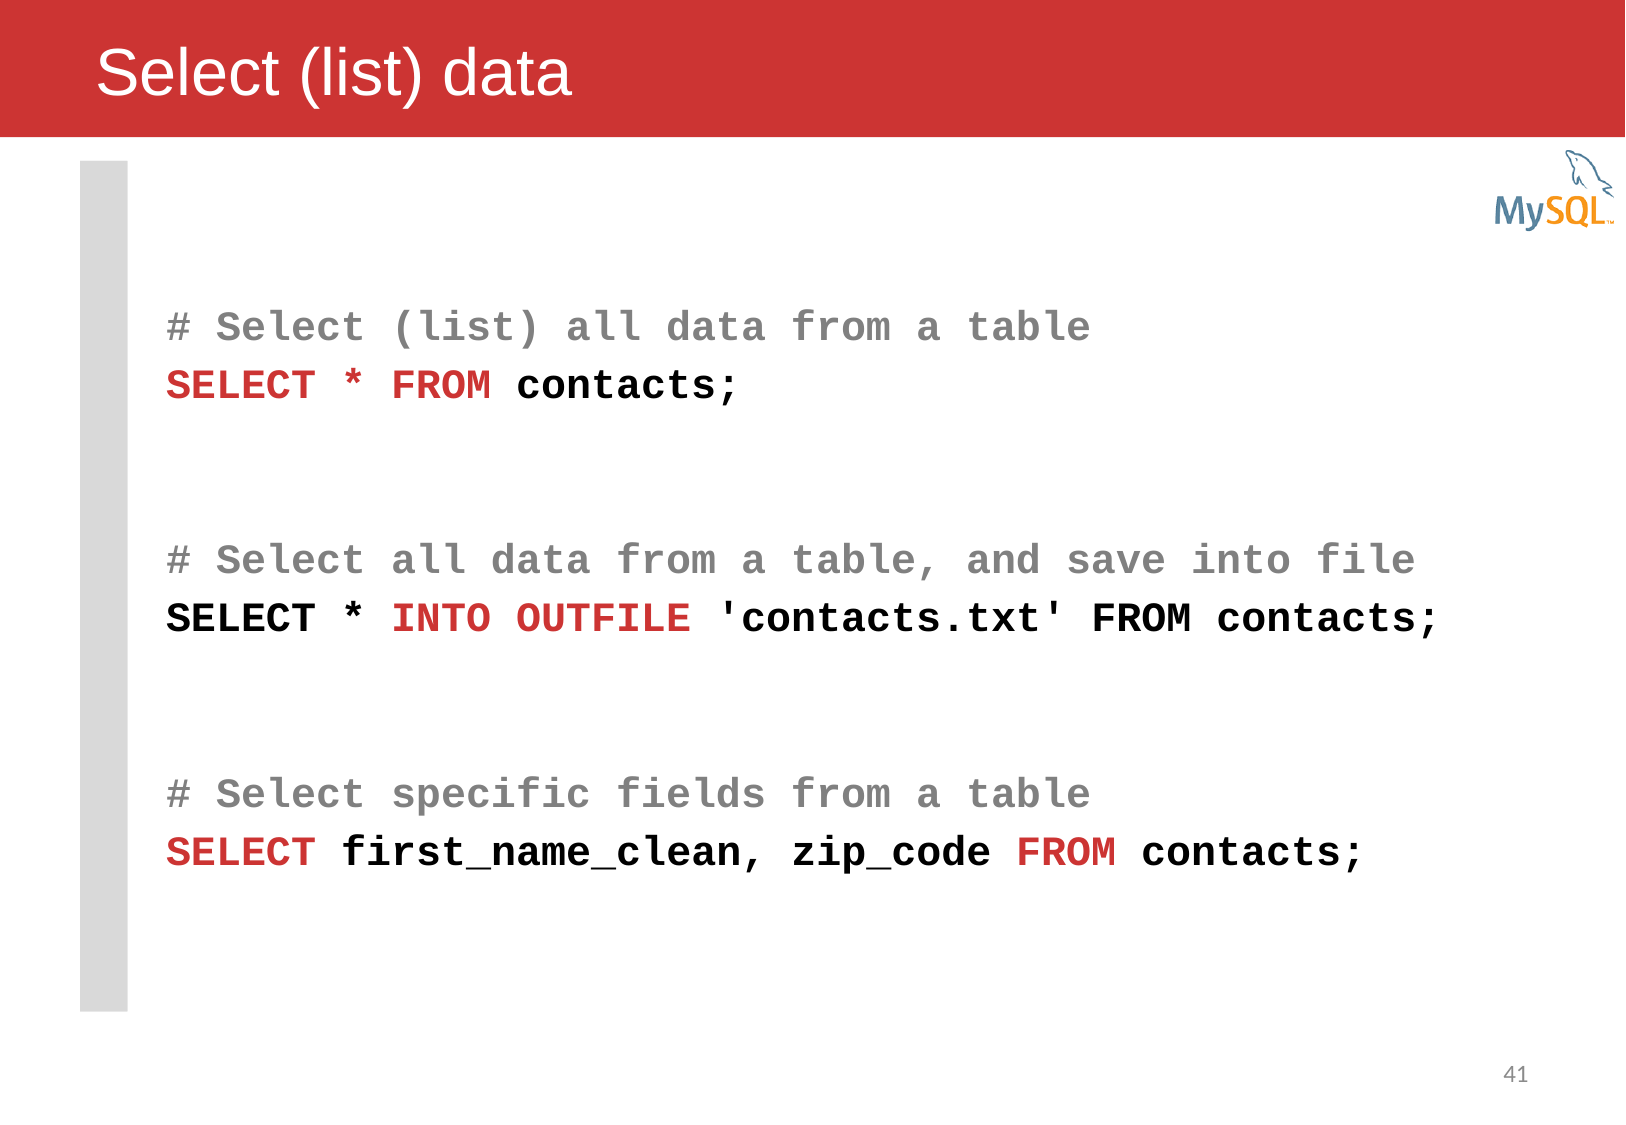

# Select (list) data
# Select (list) all data from a table
SELECT * FROM contacts;

# Select all data from a table, and save into file
SELECT * INTO OUTFILE 'contacts.txt' FROM contacts;

# Select specific fields from a table
SELECT first_name_clean, zip_code FROM contacts;
41